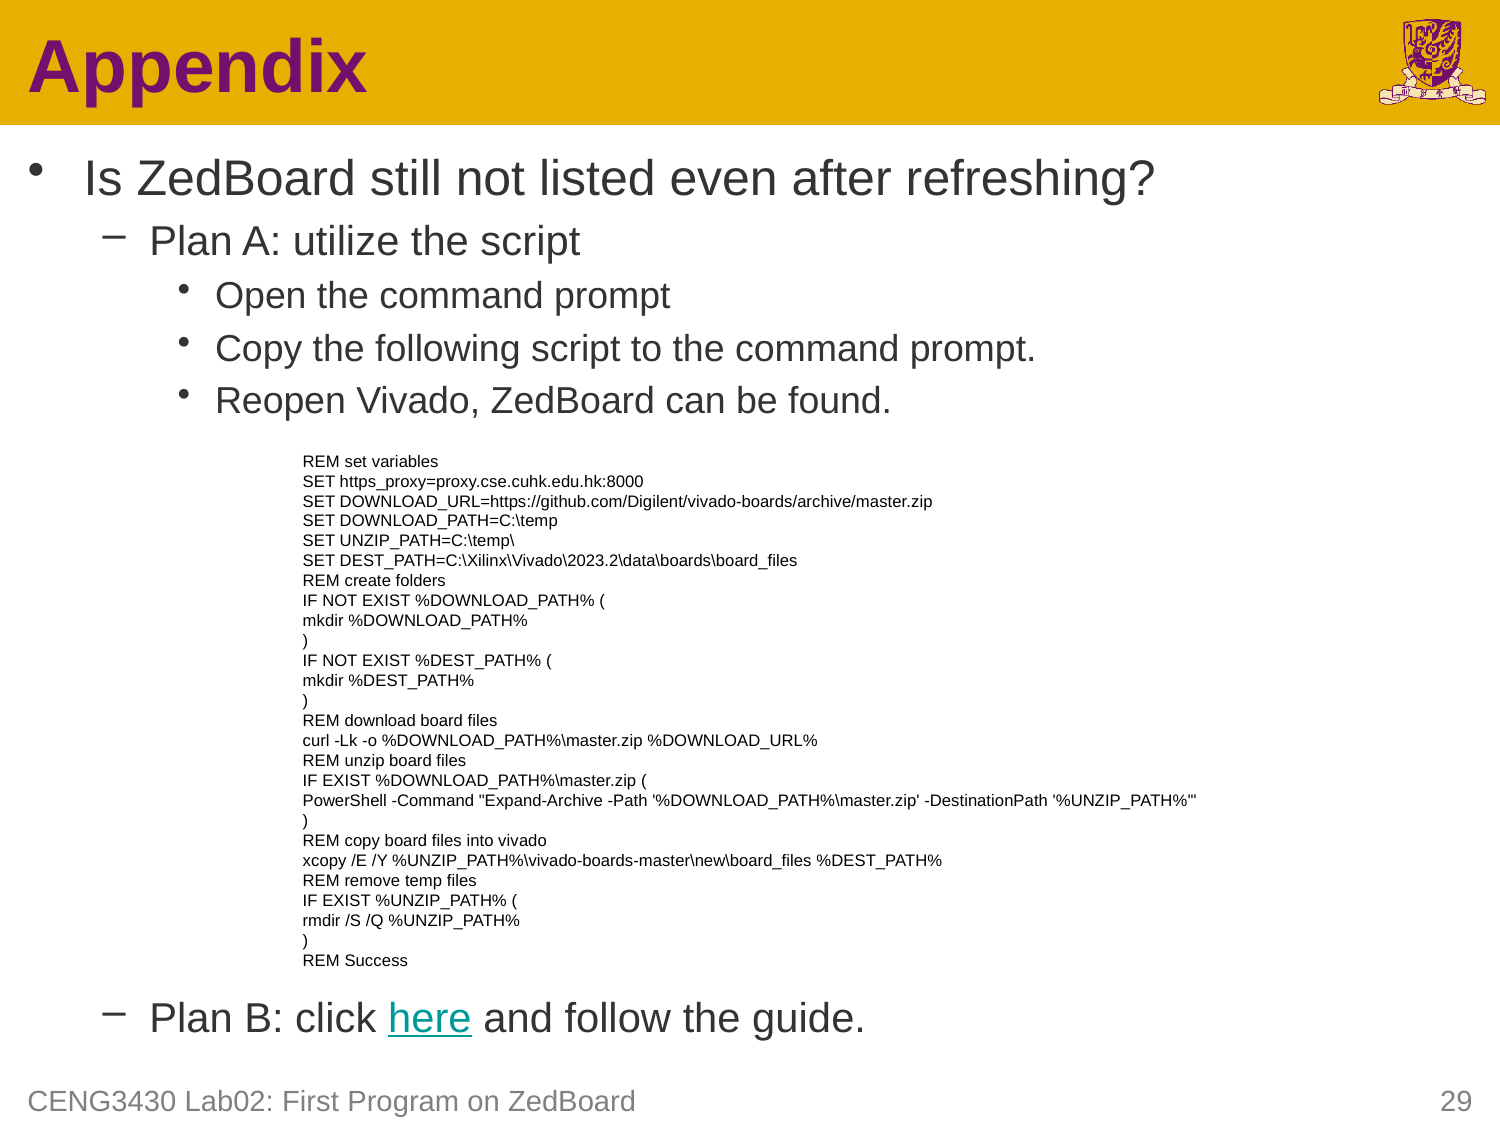

# Appendix
Is ZedBoard still not listed even after refreshing?
Plan A: utilize the script
Open the command prompt
Copy the following script to the command prompt.
Reopen Vivado, ZedBoard can be found.
REM set variables
SET https_proxy=proxy.cse.cuhk.edu.hk:8000
SET DOWNLOAD_URL=https://github.com/Digilent/vivado-boards/archive/master.zip
SET DOWNLOAD_PATH=C:\temp
SET UNZIP_PATH=C:\temp\
SET DEST_PATH=C:\Xilinx\Vivado\2023.2\data\boards\board_files
REM create folders
IF NOT EXIST %DOWNLOAD_PATH% (
mkdir %DOWNLOAD_PATH%
)
IF NOT EXIST %DEST_PATH% (
mkdir %DEST_PATH%
)
REM download board files
curl -Lk -o %DOWNLOAD_PATH%\master.zip %DOWNLOAD_URL%
REM unzip board files
IF EXIST %DOWNLOAD_PATH%\master.zip (
PowerShell -Command "Expand-Archive -Path '%DOWNLOAD_PATH%\master.zip' -DestinationPath '%UNZIP_PATH%'"
)
REM copy board files into vivado
xcopy /E /Y %UNZIP_PATH%\vivado-boards-master\new\board_files %DEST_PATH%
REM remove temp files
IF EXIST %UNZIP_PATH% (
rmdir /S /Q %UNZIP_PATH%
)
REM Success
Plan B: click here and follow the guide.
CENG3430 Lab02: First Program on ZedBoard
29